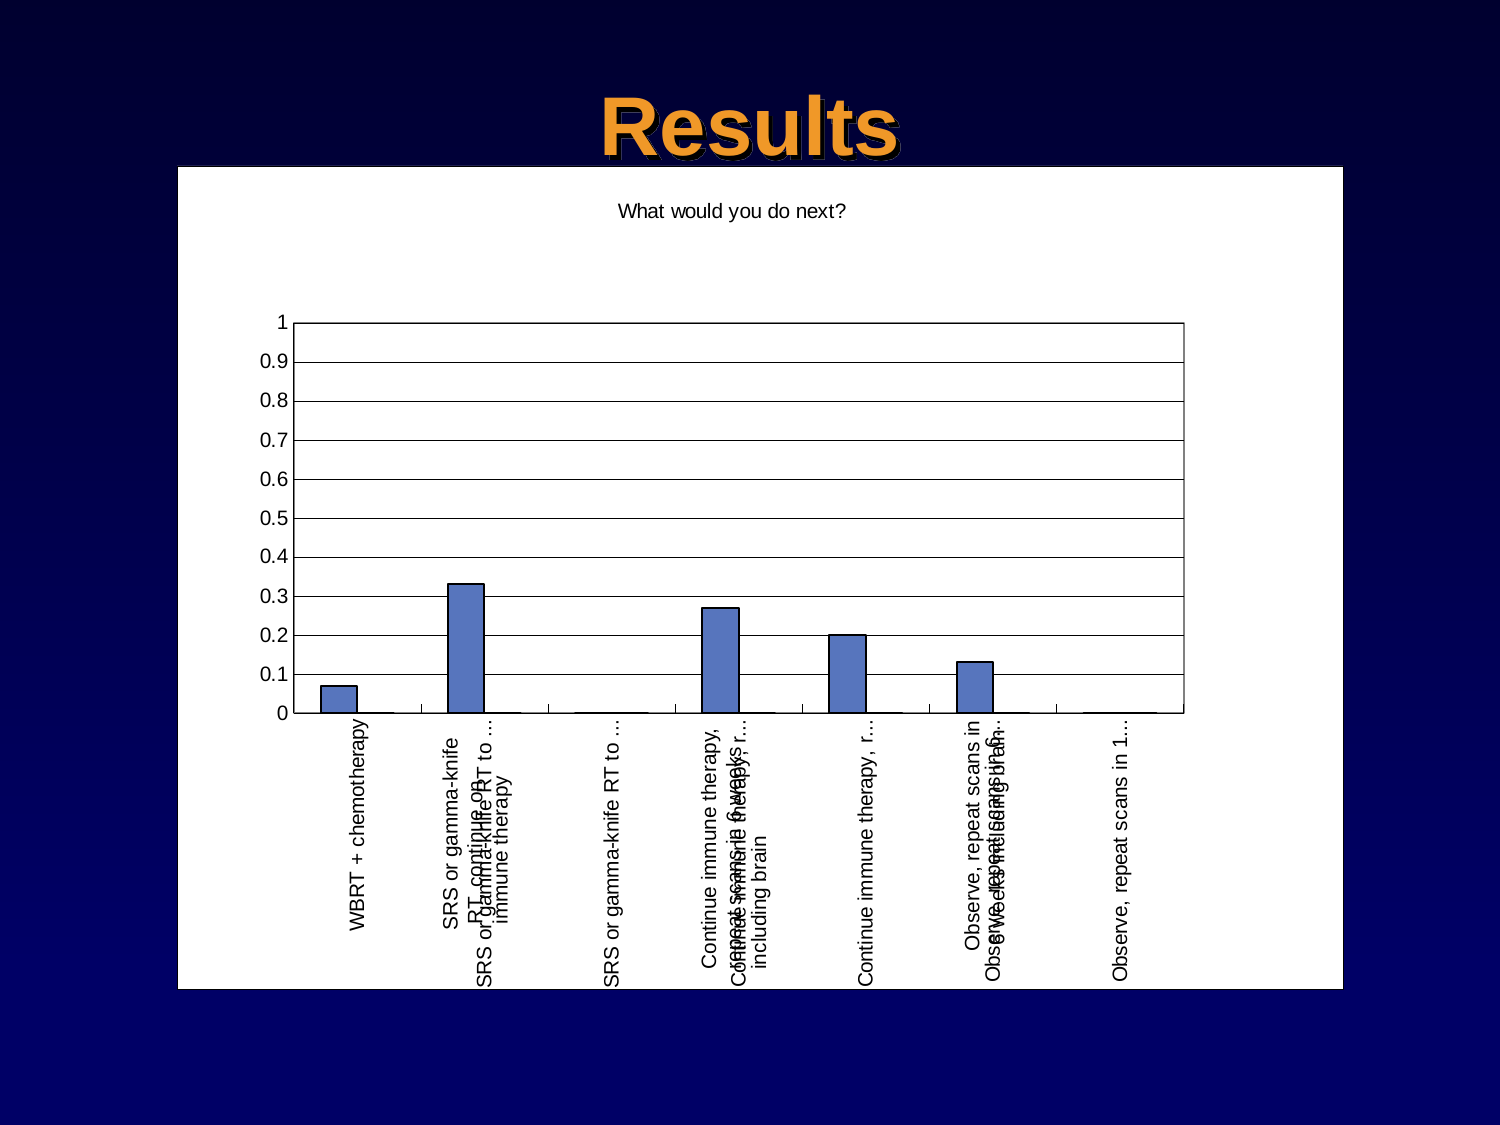

# Results

### Chart: What would you do next?

| Category |  |  |
|---|---|---|
| WBRT + chemotherapy | 0.07 | 0.0 |
| SRS or gamma-knife RT to brain lesions, continue on immune therapy | 0.33 | 0.0 |
| SRS or gamma-knife RT to brain lesions, then observe | 0.0 | 0.0 |
| Continue immune therapy, repeat scans in 6 weeks including brain | 0.27 | 0.0 |
| Continue immune therapy, repeat scans in 12 weeks including brain | 0.2 | 0.0 |
| Observe, repeat scans in 6 weeks including brain | 0.13 | 0.0 |
| Observe, repeat scans in 12 weeks including brain | 0.0 | 0.0 |
Observe, repeat scans in
 6 weeks including brain
SRS or gamma-knife
 RT, continue on
 immune therapy
Continue immune therapy,
repeat scans in 6 weeks
including brain